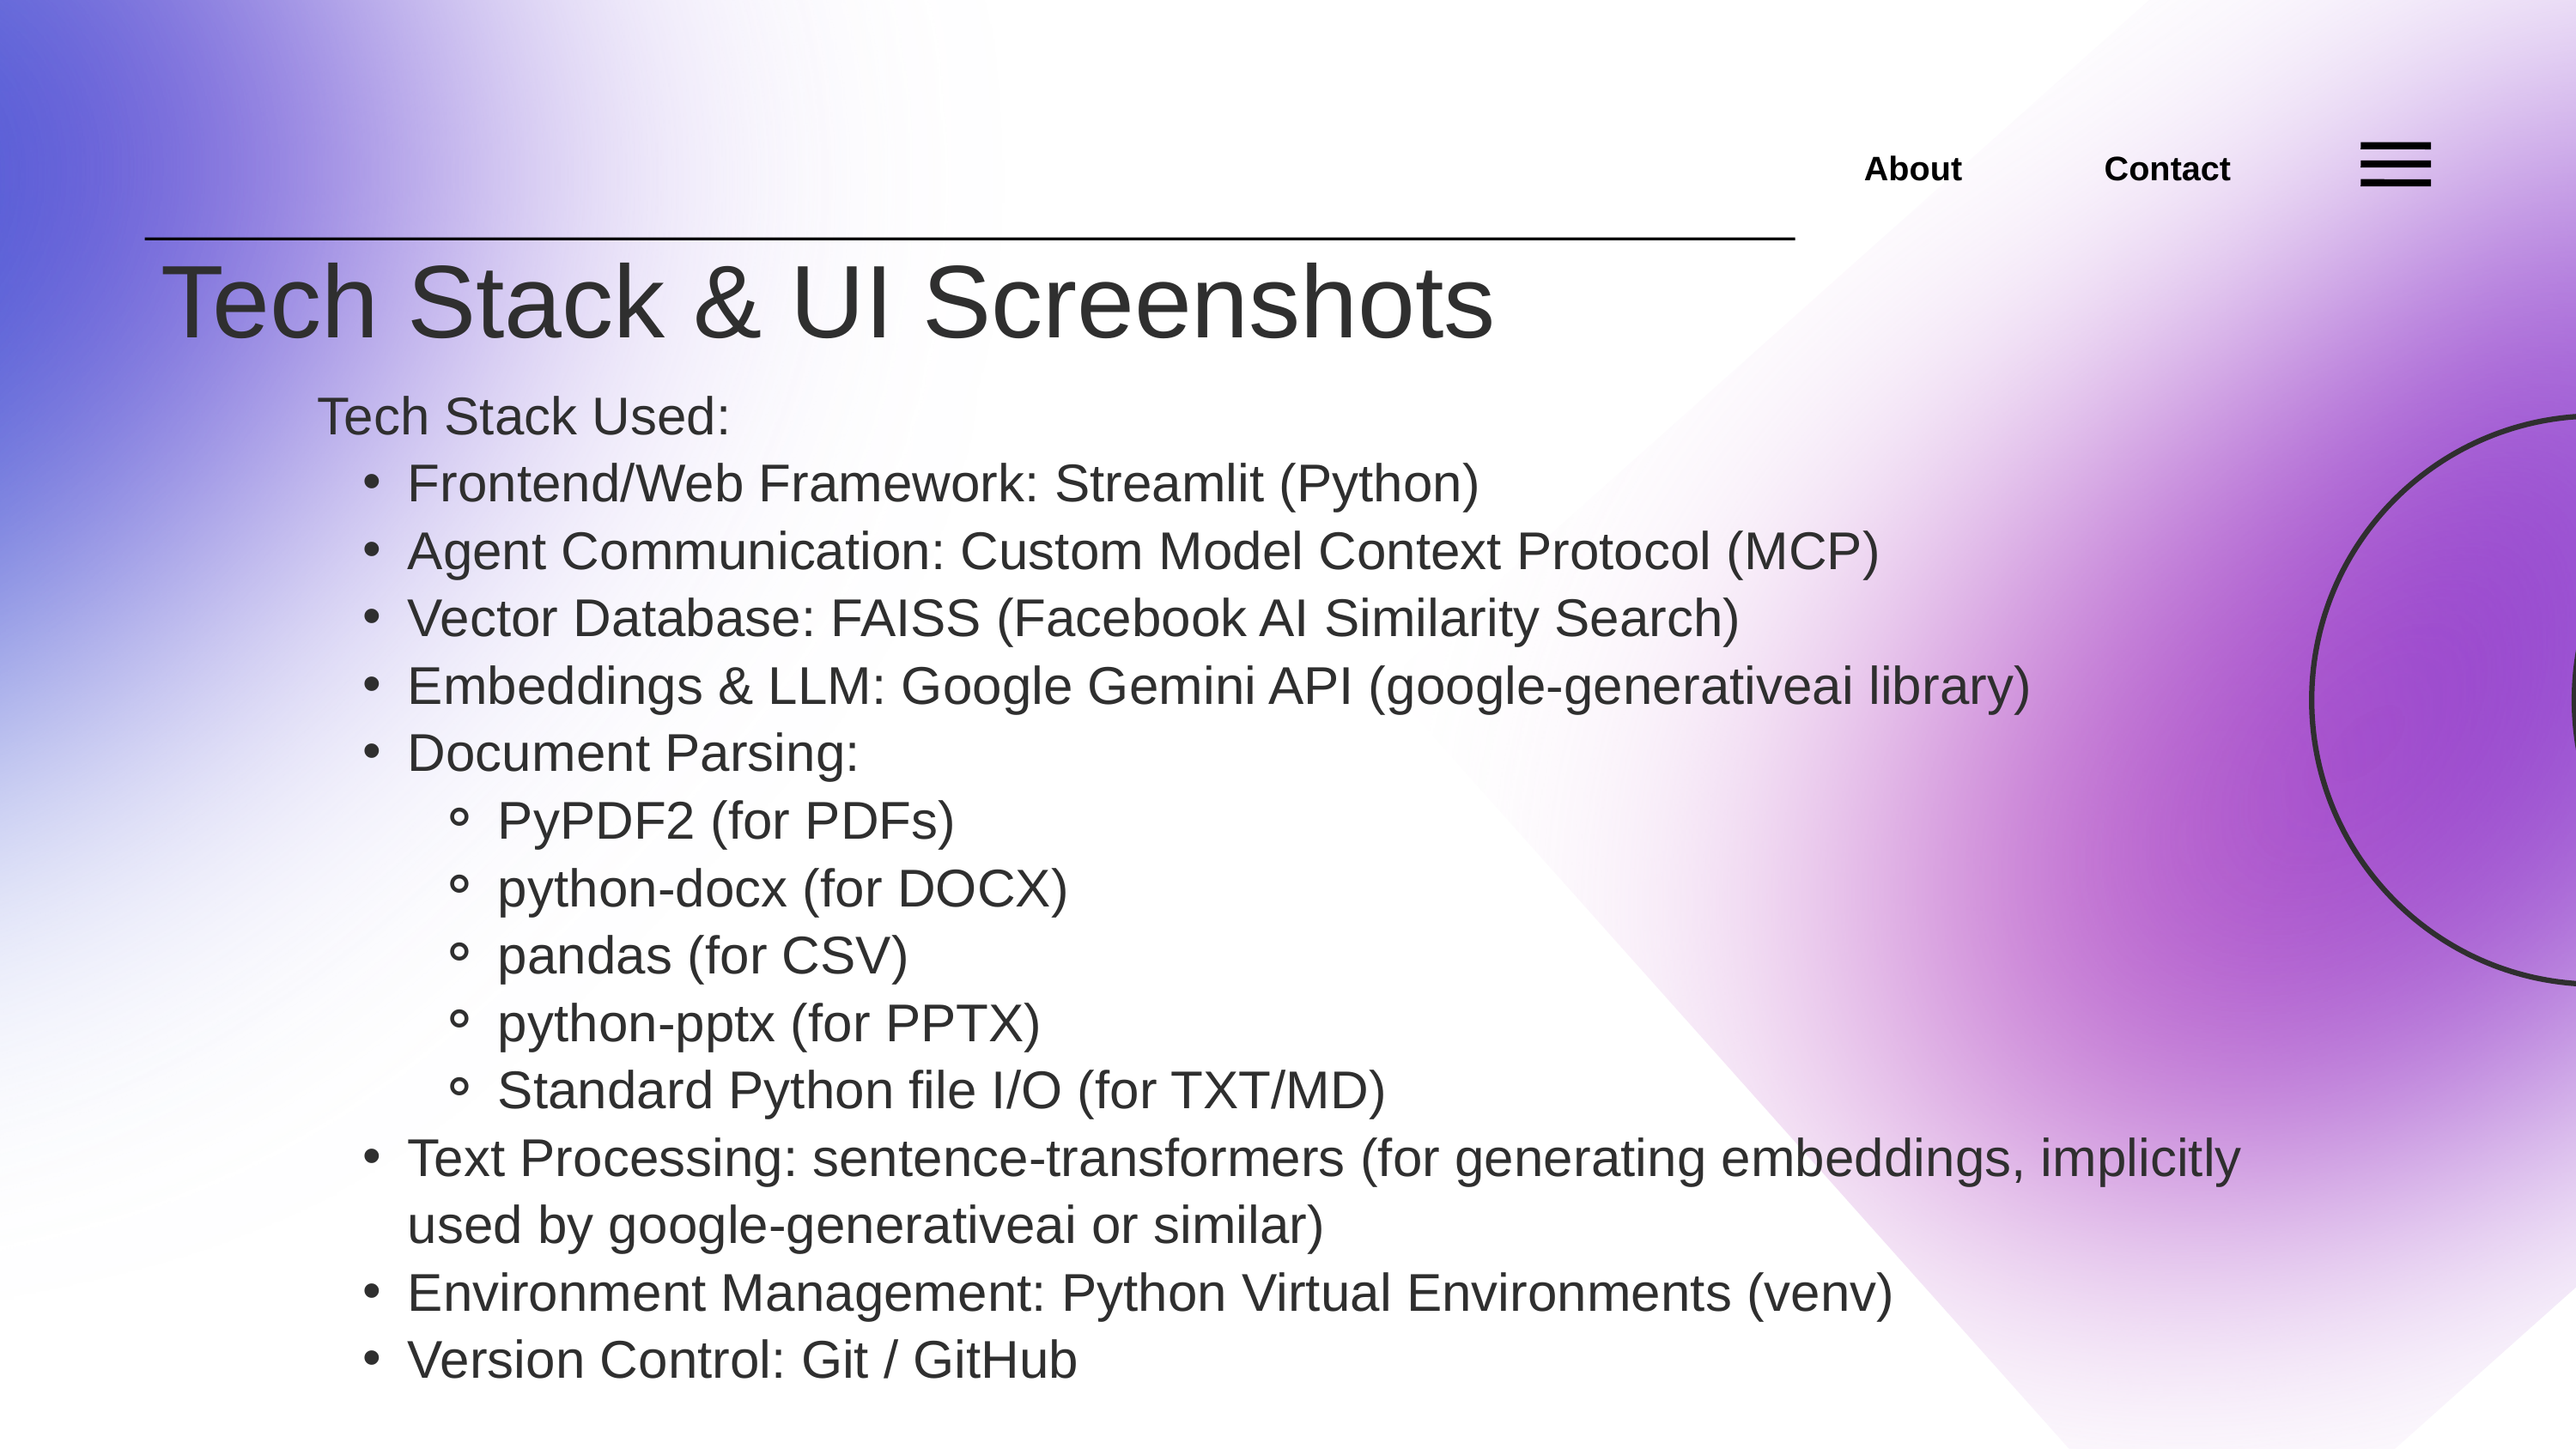

About
Contact

Tech Stack & UI Screenshots
Tech Stack Used:
Frontend/Web Framework: Streamlit (Python)
Agent Communication: Custom Model Context Protocol (MCP)
Vector Database: FAISS (Facebook AI Similarity Search)
Embeddings & LLM: Google Gemini API (google-generativeai library)
Document Parsing:
PyPDF2 (for PDFs)
python-docx (for DOCX)
pandas (for CSV)
python-pptx (for PPTX)
Standard Python file I/O (for TXT/MD)
Text Processing: sentence-transformers (for generating embeddings, implicitly used by google-generativeai or similar)
Environment Management: Python Virtual Environments (venv)
Version Control: Git / GitHub